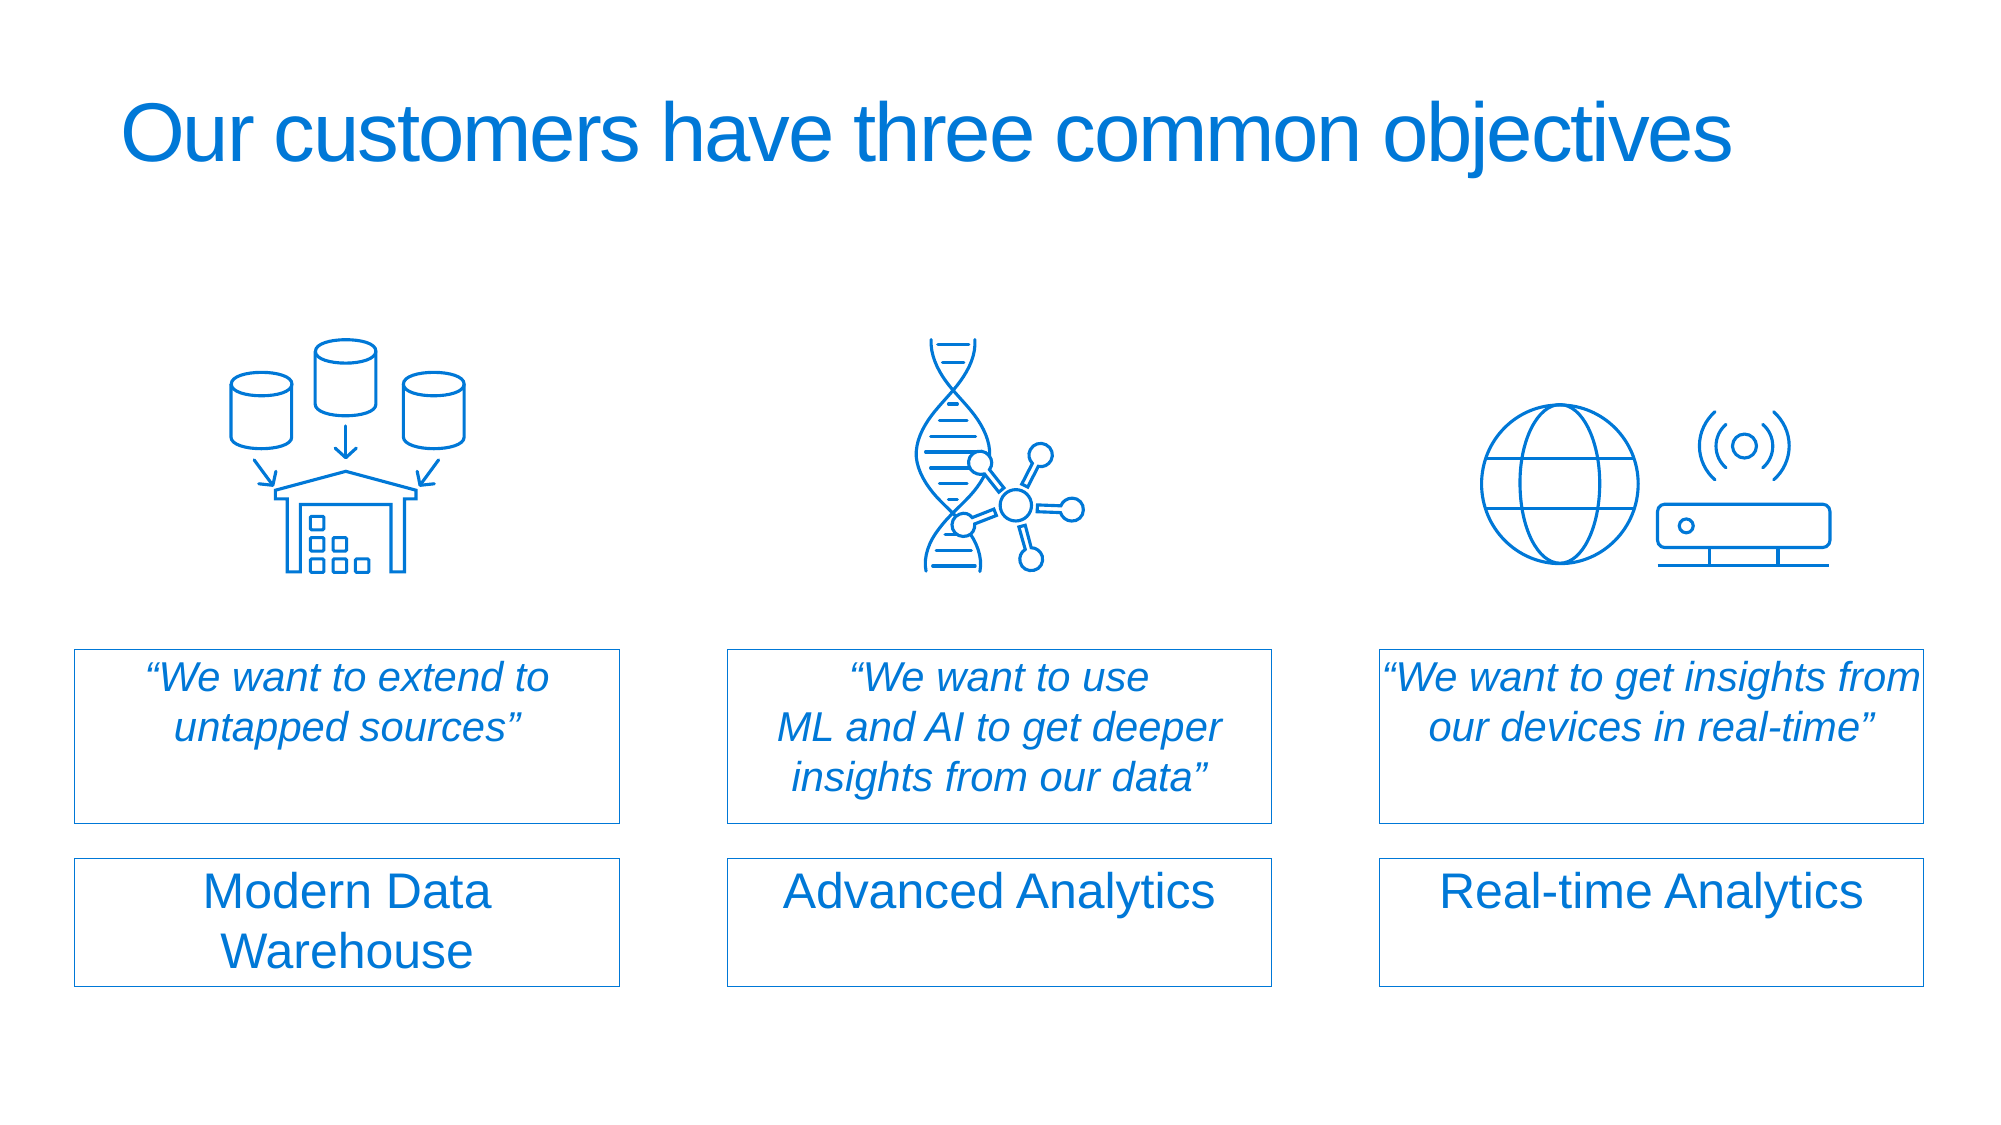

# Our customers have three common objectives

“We want to extend to untapped sources”
“We want to use
ML and AI to get deeper insights from our data”
“We want to get insights from our devices in real-time”
Modern Data Warehouse
Advanced Analytics
Real-time Analytics